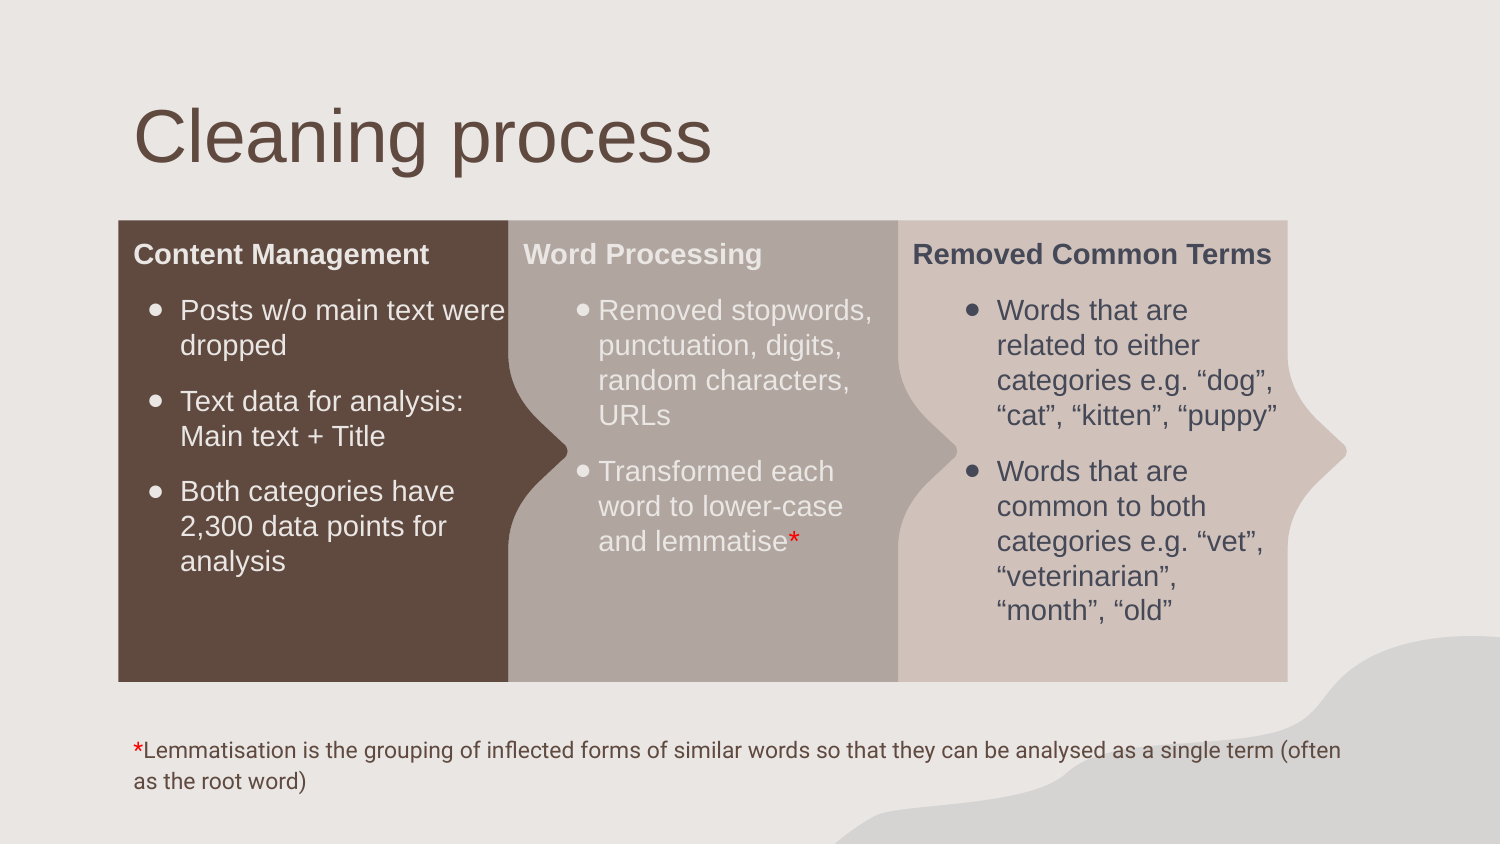

# Cleaning process
Content Management
Posts w/o main text were dropped
Text data for analysis: Main text + Title
Both categories have 2,300 data points for analysis
Word Processing
Removed stopwords, punctuation, digits, random characters, URLs
Transformed each word to lower-case and lemmatise*
Removed Common Terms
Words that are related to either categories e.g. “dog”, “cat”, “kitten”, “puppy”
Words that are common to both categories e.g. “vet”, “veterinarian”, “month”, “old”
*Lemmatisation is the grouping of inflected forms of similar words so that they can be analysed as a single term (often as the root word)